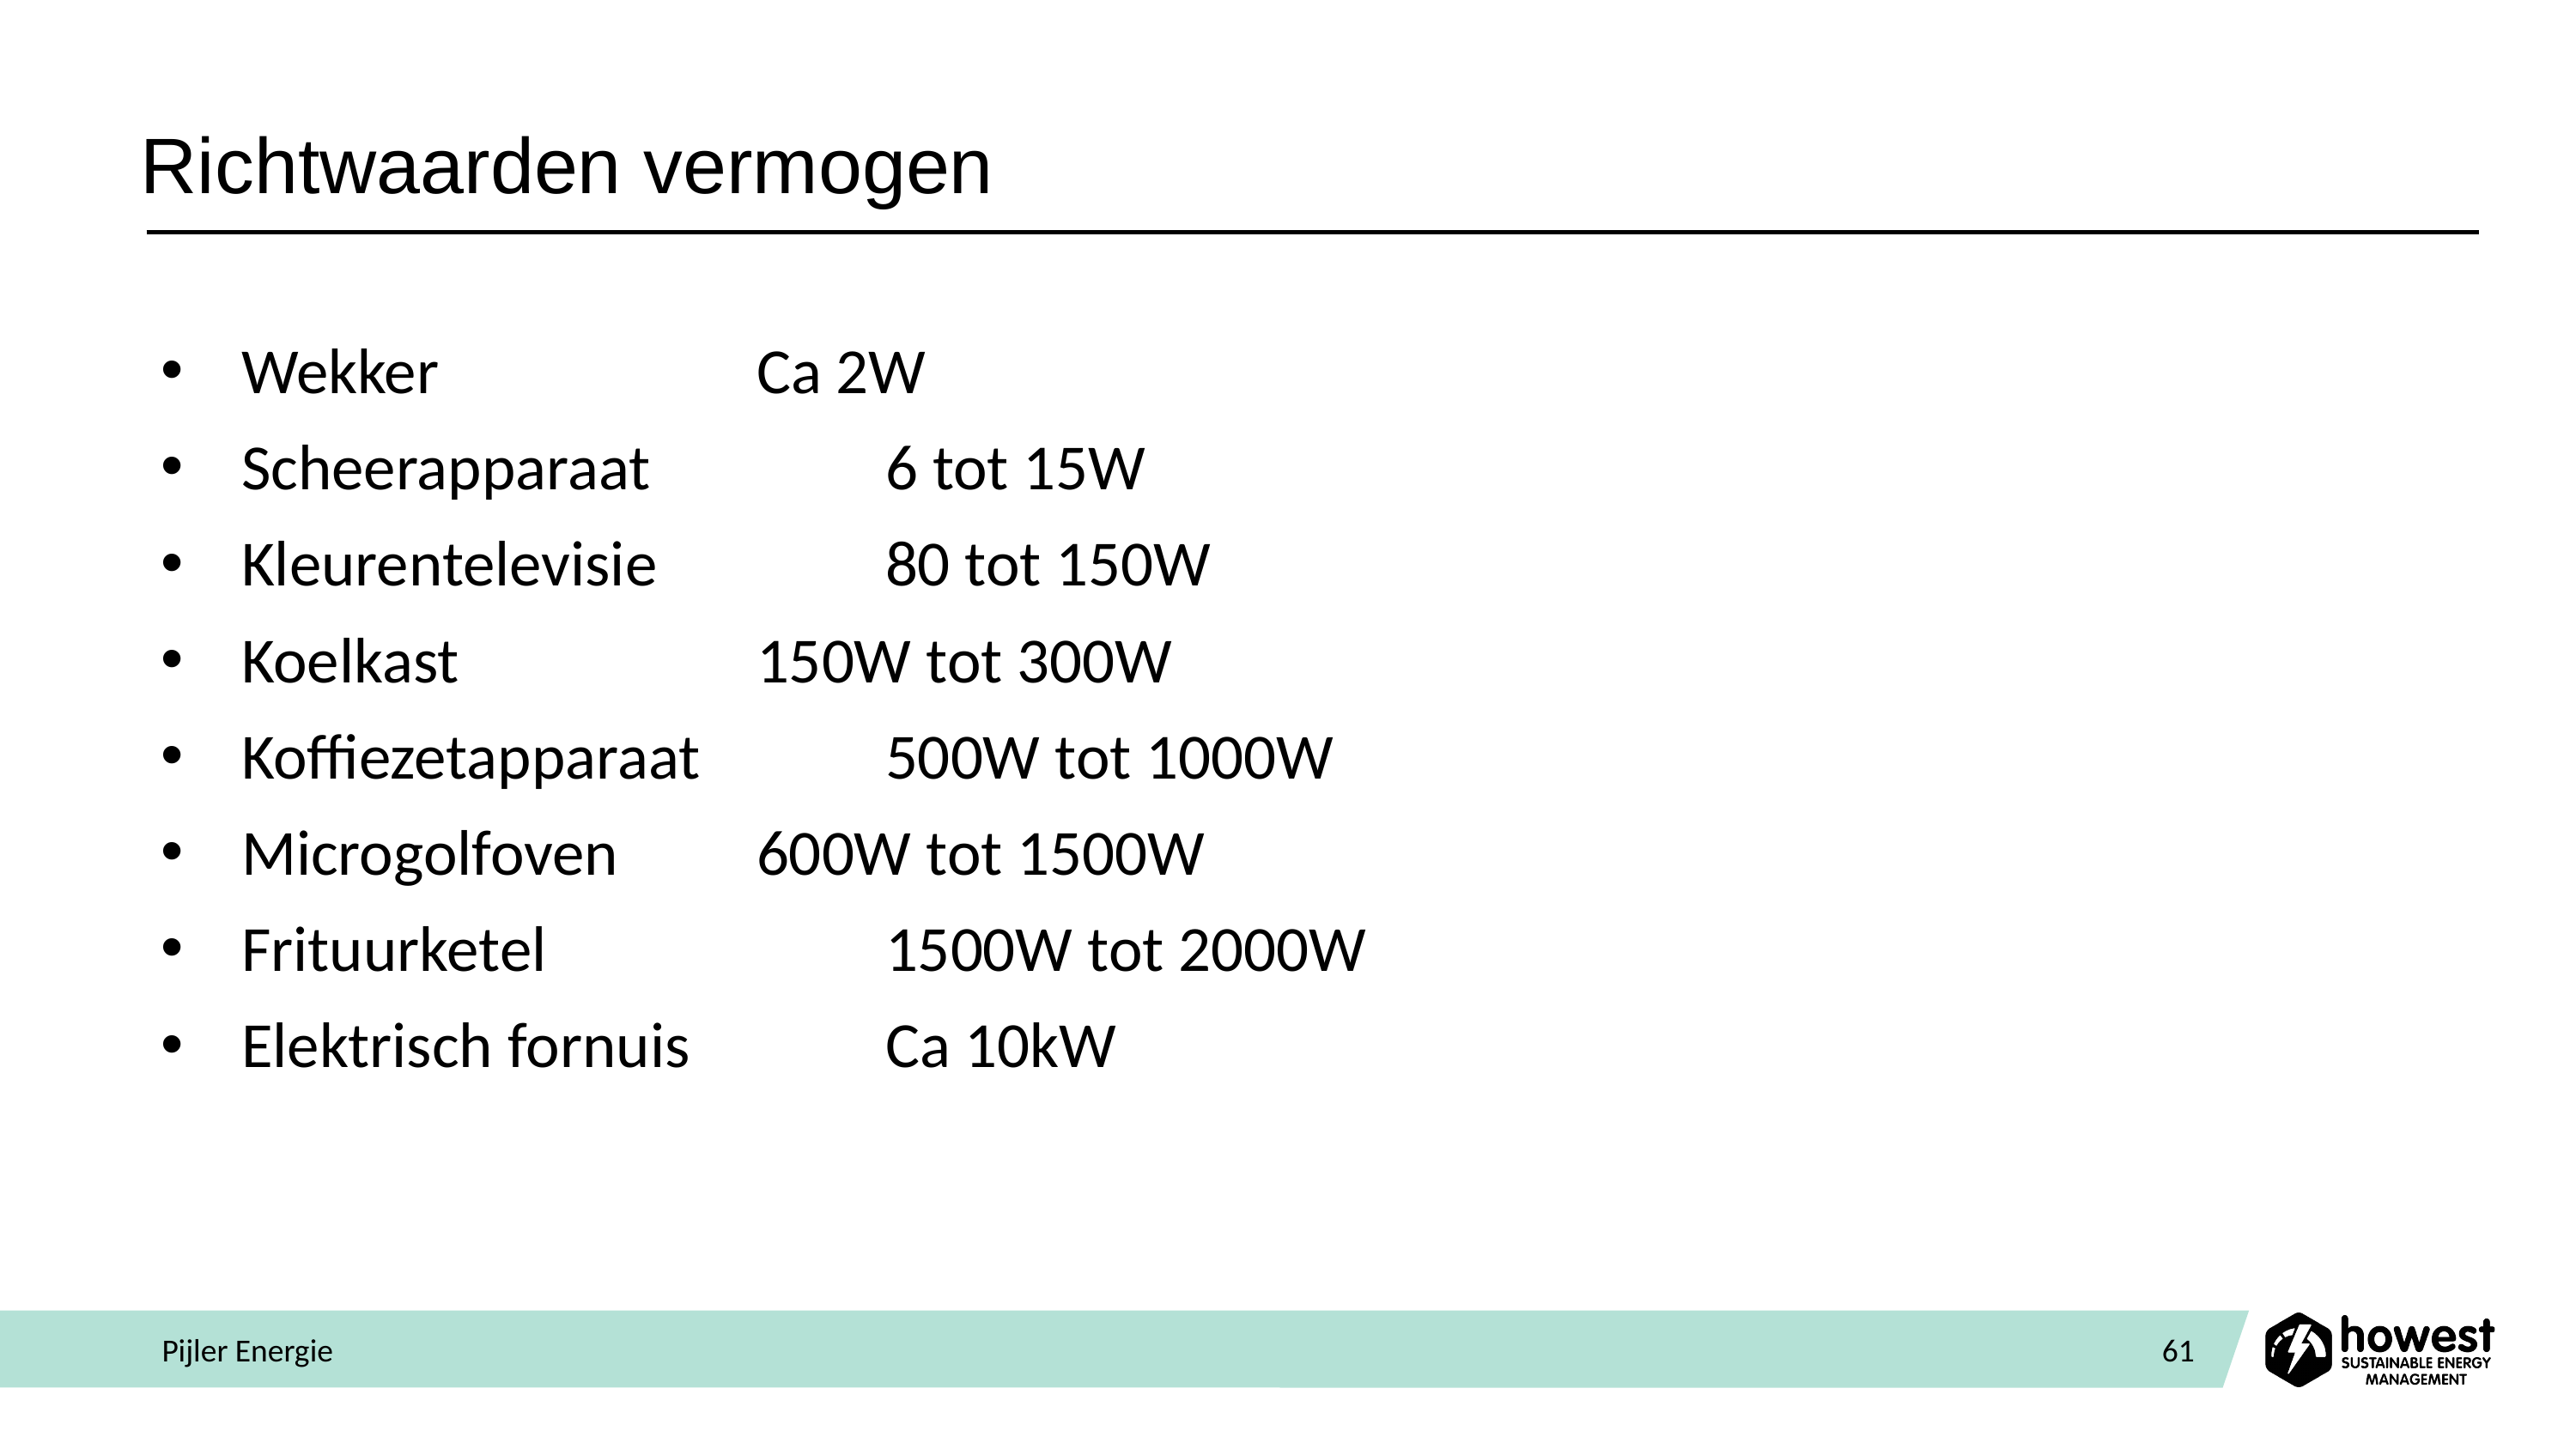

# Richtwaarden vermogen
Wekker			Ca 2W
Scheerapparaat		6 tot 15W
Kleurentelevisie		80 tot 150W
Koelkast			150W tot 300W
Koffiezetapparaat		500W tot 1000W
Microgolfoven		600W tot 1500W
Frituurketel			1500W tot 2000W
Elektrisch fornuis		Ca 10kW

Pijler Energie
61